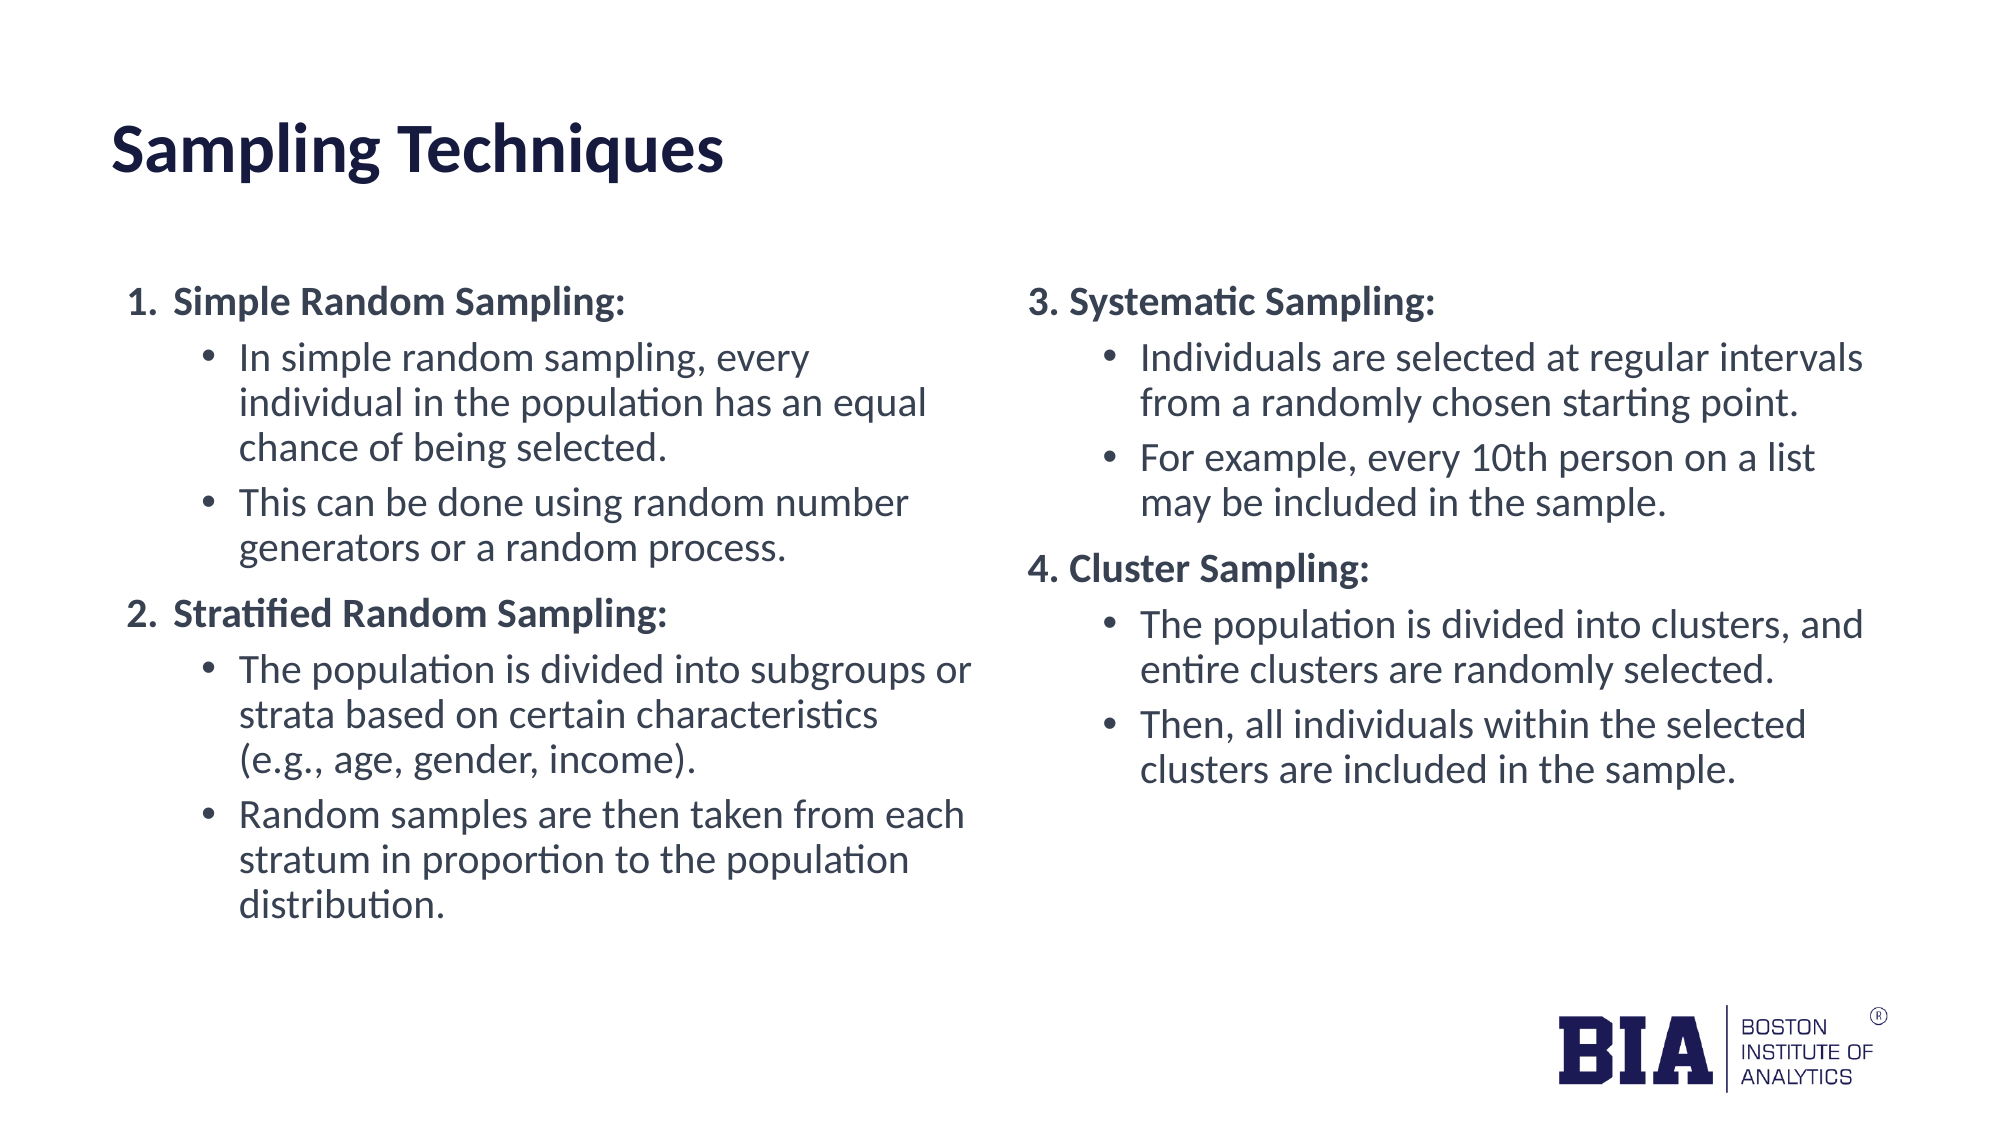

# Sampling Techniques
 Simple Random Sampling:
In simple random sampling, every individual in the population has an equal chance of being selected.
This can be done using random number generators or a random process.
 Stratified Random Sampling:
The population is divided into subgroups or strata based on certain characteristics (e.g., age, gender, income).
Random samples are then taken from each stratum in proportion to the population distribution.

3. Systematic Sampling:
Individuals are selected at regular intervals from a randomly chosen starting point.
For example, every 10th person on a list may be included in the sample.
4. Cluster Sampling:
The population is divided into clusters, and entire clusters are randomly selected.
Then, all individuals within the selected clusters are included in the sample.